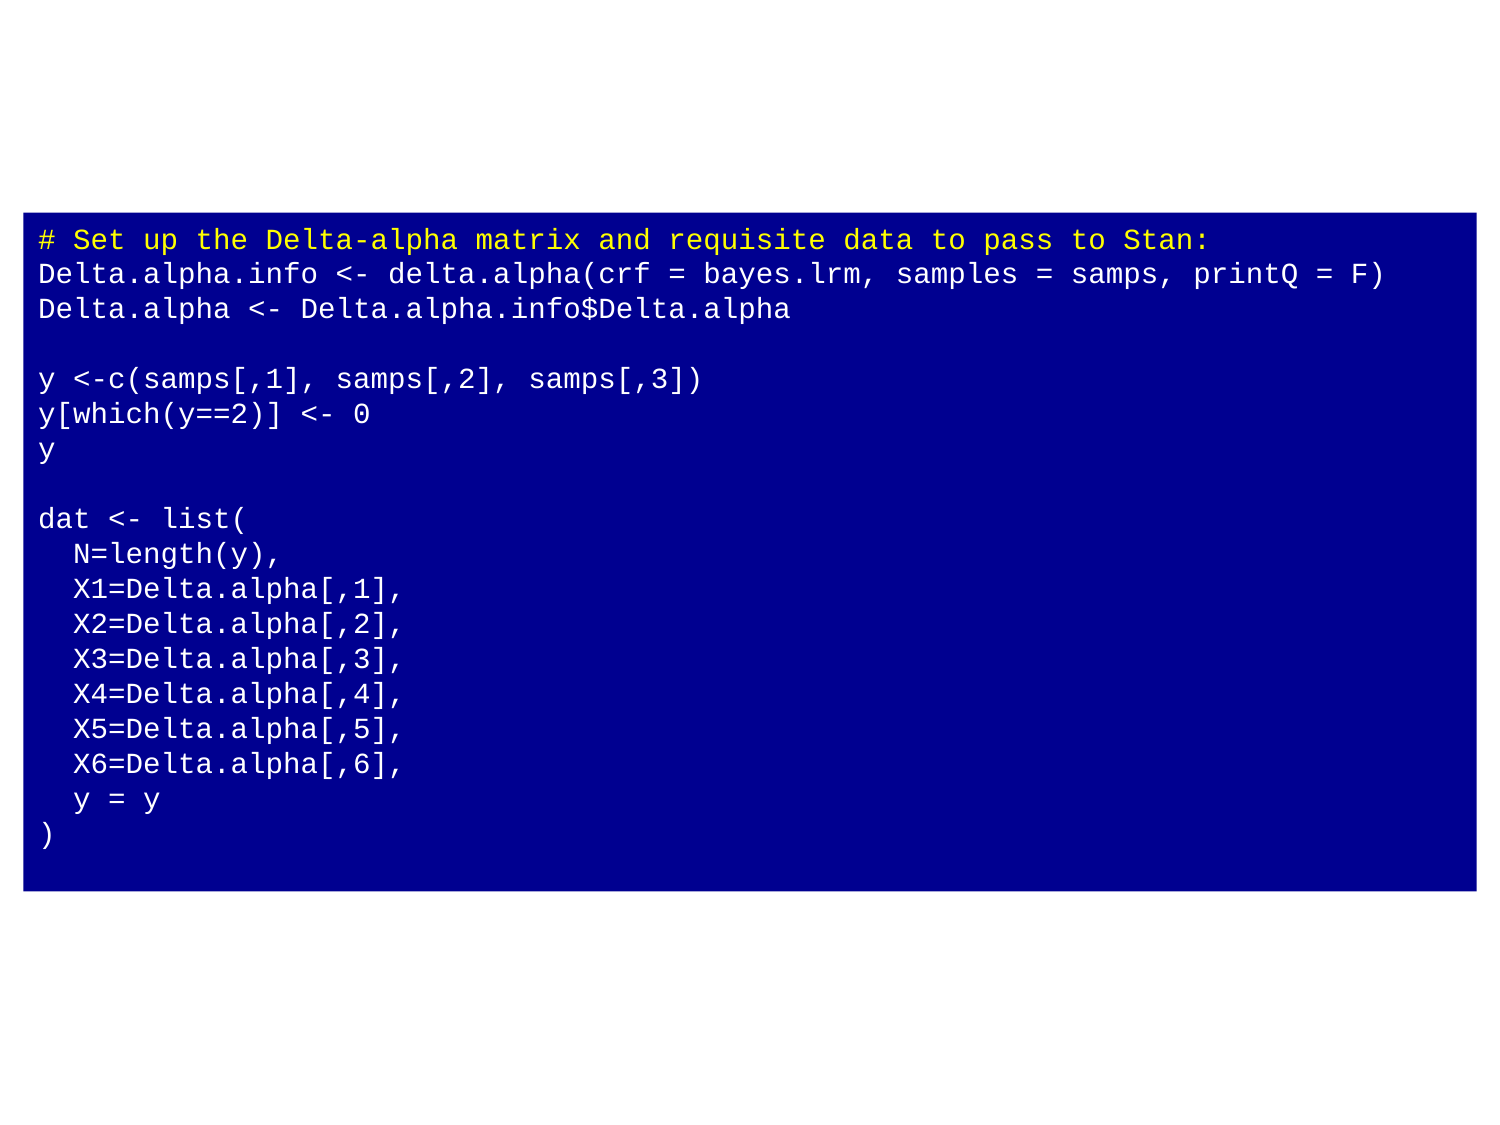

# Set up the Delta-alpha matrix and requisite data to pass to Stan:
Delta.alpha.info <- delta.alpha(crf = bayes.lrm, samples = samps, printQ = F)
Delta.alpha <- Delta.alpha.info$Delta.alpha

y <-c(samps[,1], samps[,2], samps[,3])
y[which(y==2)] <- 0
y

dat <- list(
  N=length(y),
  X1=Delta.alpha[,1],
  X2=Delta.alpha[,2],
  X3=Delta.alpha[,3],
  X4=Delta.alpha[,4],
  X5=Delta.alpha[,5],
  X6=Delta.alpha[,6],
  y = y
)